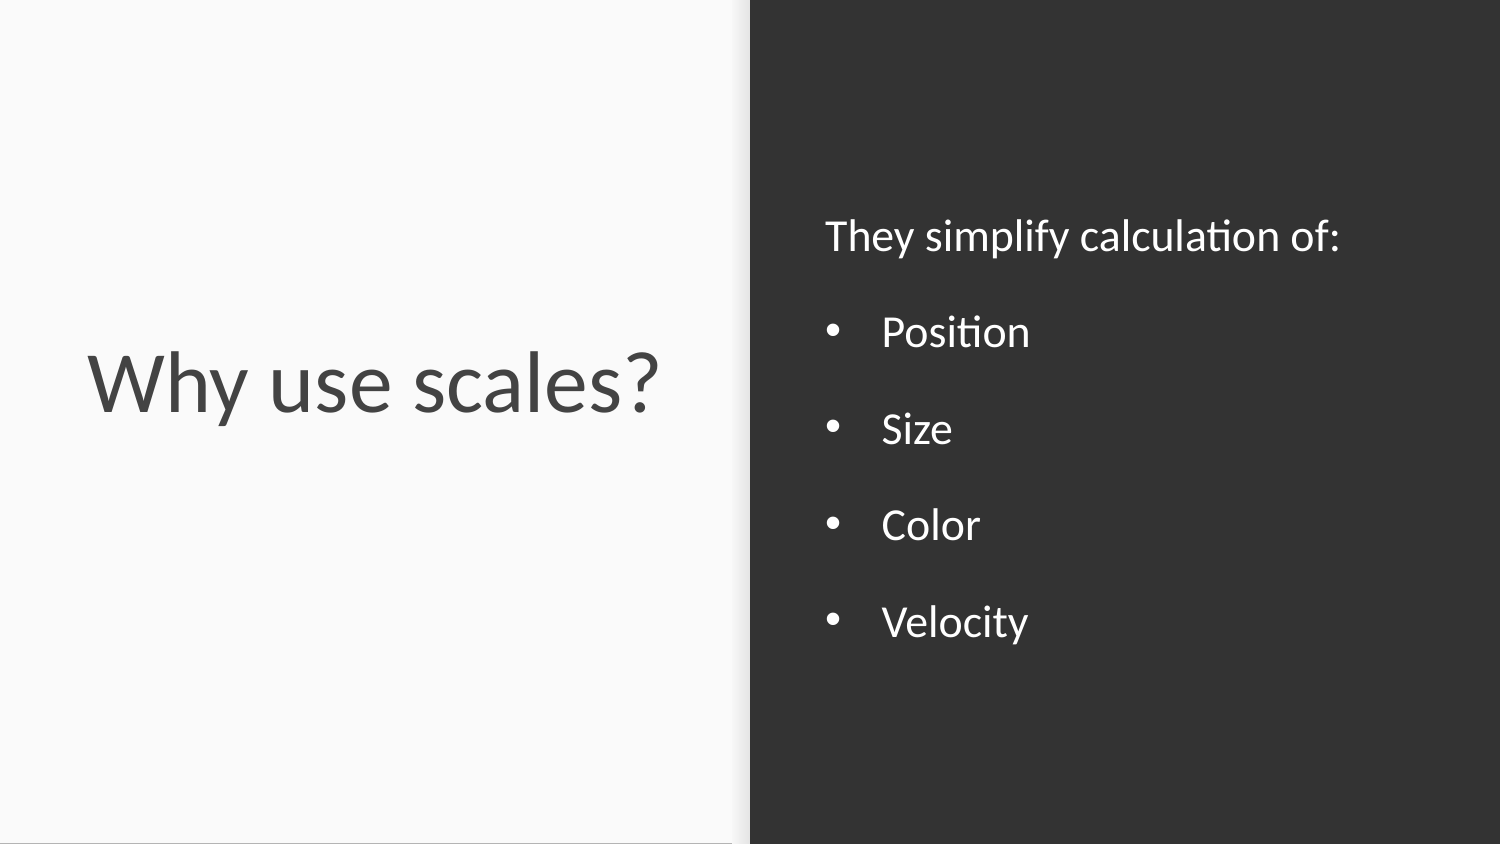

They simplify calculation of:
Position
Size
Color
Velocity
# Why use scales?